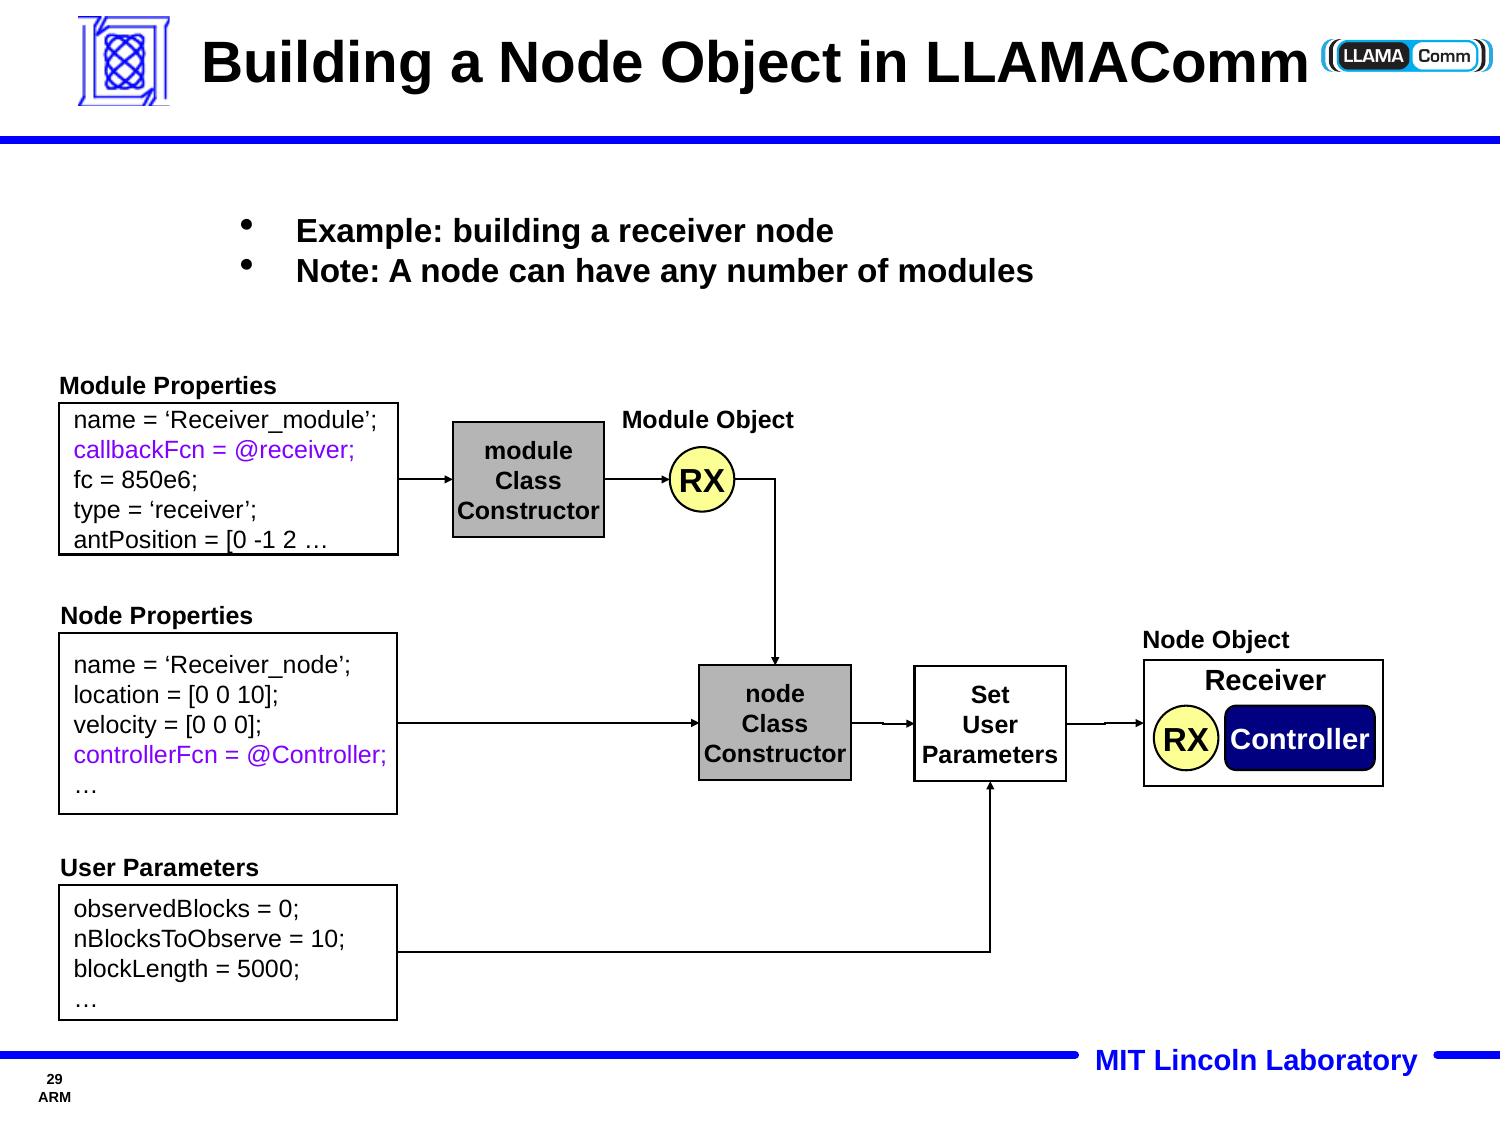

# Building a Node Object in LLAMAComm
Example: building a receiver node
Note: A node can have any number of modules
Module Properties
Module Object
name = ‘Receiver_module’;
callbackFcn = @receiver;
fc = 850e6;
type = ‘receiver’;
antPosition = [0 -1 2 …
module
Class
Constructor
RX
Node Properties
Node Object
name = ‘Receiver_node’;
location = [0 0 10];
velocity = [0 0 0];
controllerFcn = @Controller;
…
Receiver

node
Class
Constructor
Set
User
Parameters
RX
Controller
User Parameters
observedBlocks = 0;
nBlocksToObserve = 10;
blockLength = 5000;
…